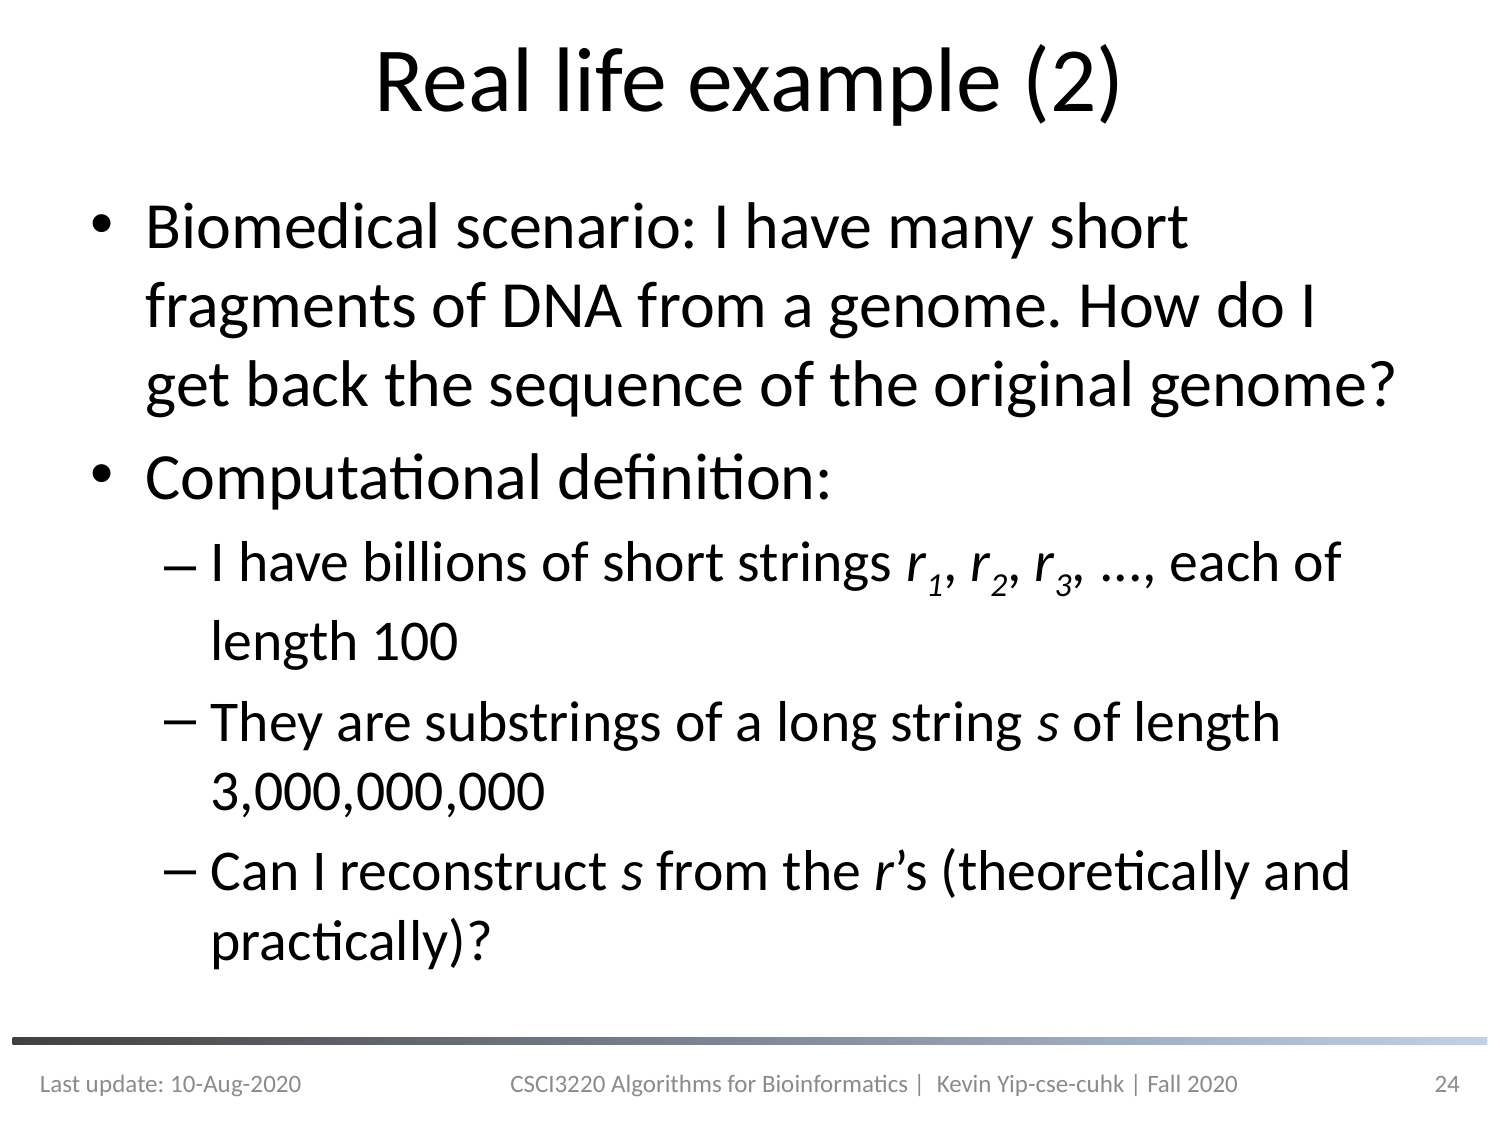

# Real life example (2)
Biomedical scenario: I have many short fragments of DNA from a genome. How do I get back the sequence of the original genome?
Computational definition:
I have billions of short strings r1, r2, r3, ..., each of length 100
They are substrings of a long string s of length 3,000,000,000
Can I reconstruct s from the r’s (theoretically and practically)?
Last update: 10-Aug-2020
CSCI3220 Algorithms for Bioinformatics |  Kevin Yip-cse-cuhk | Fall 2020
24